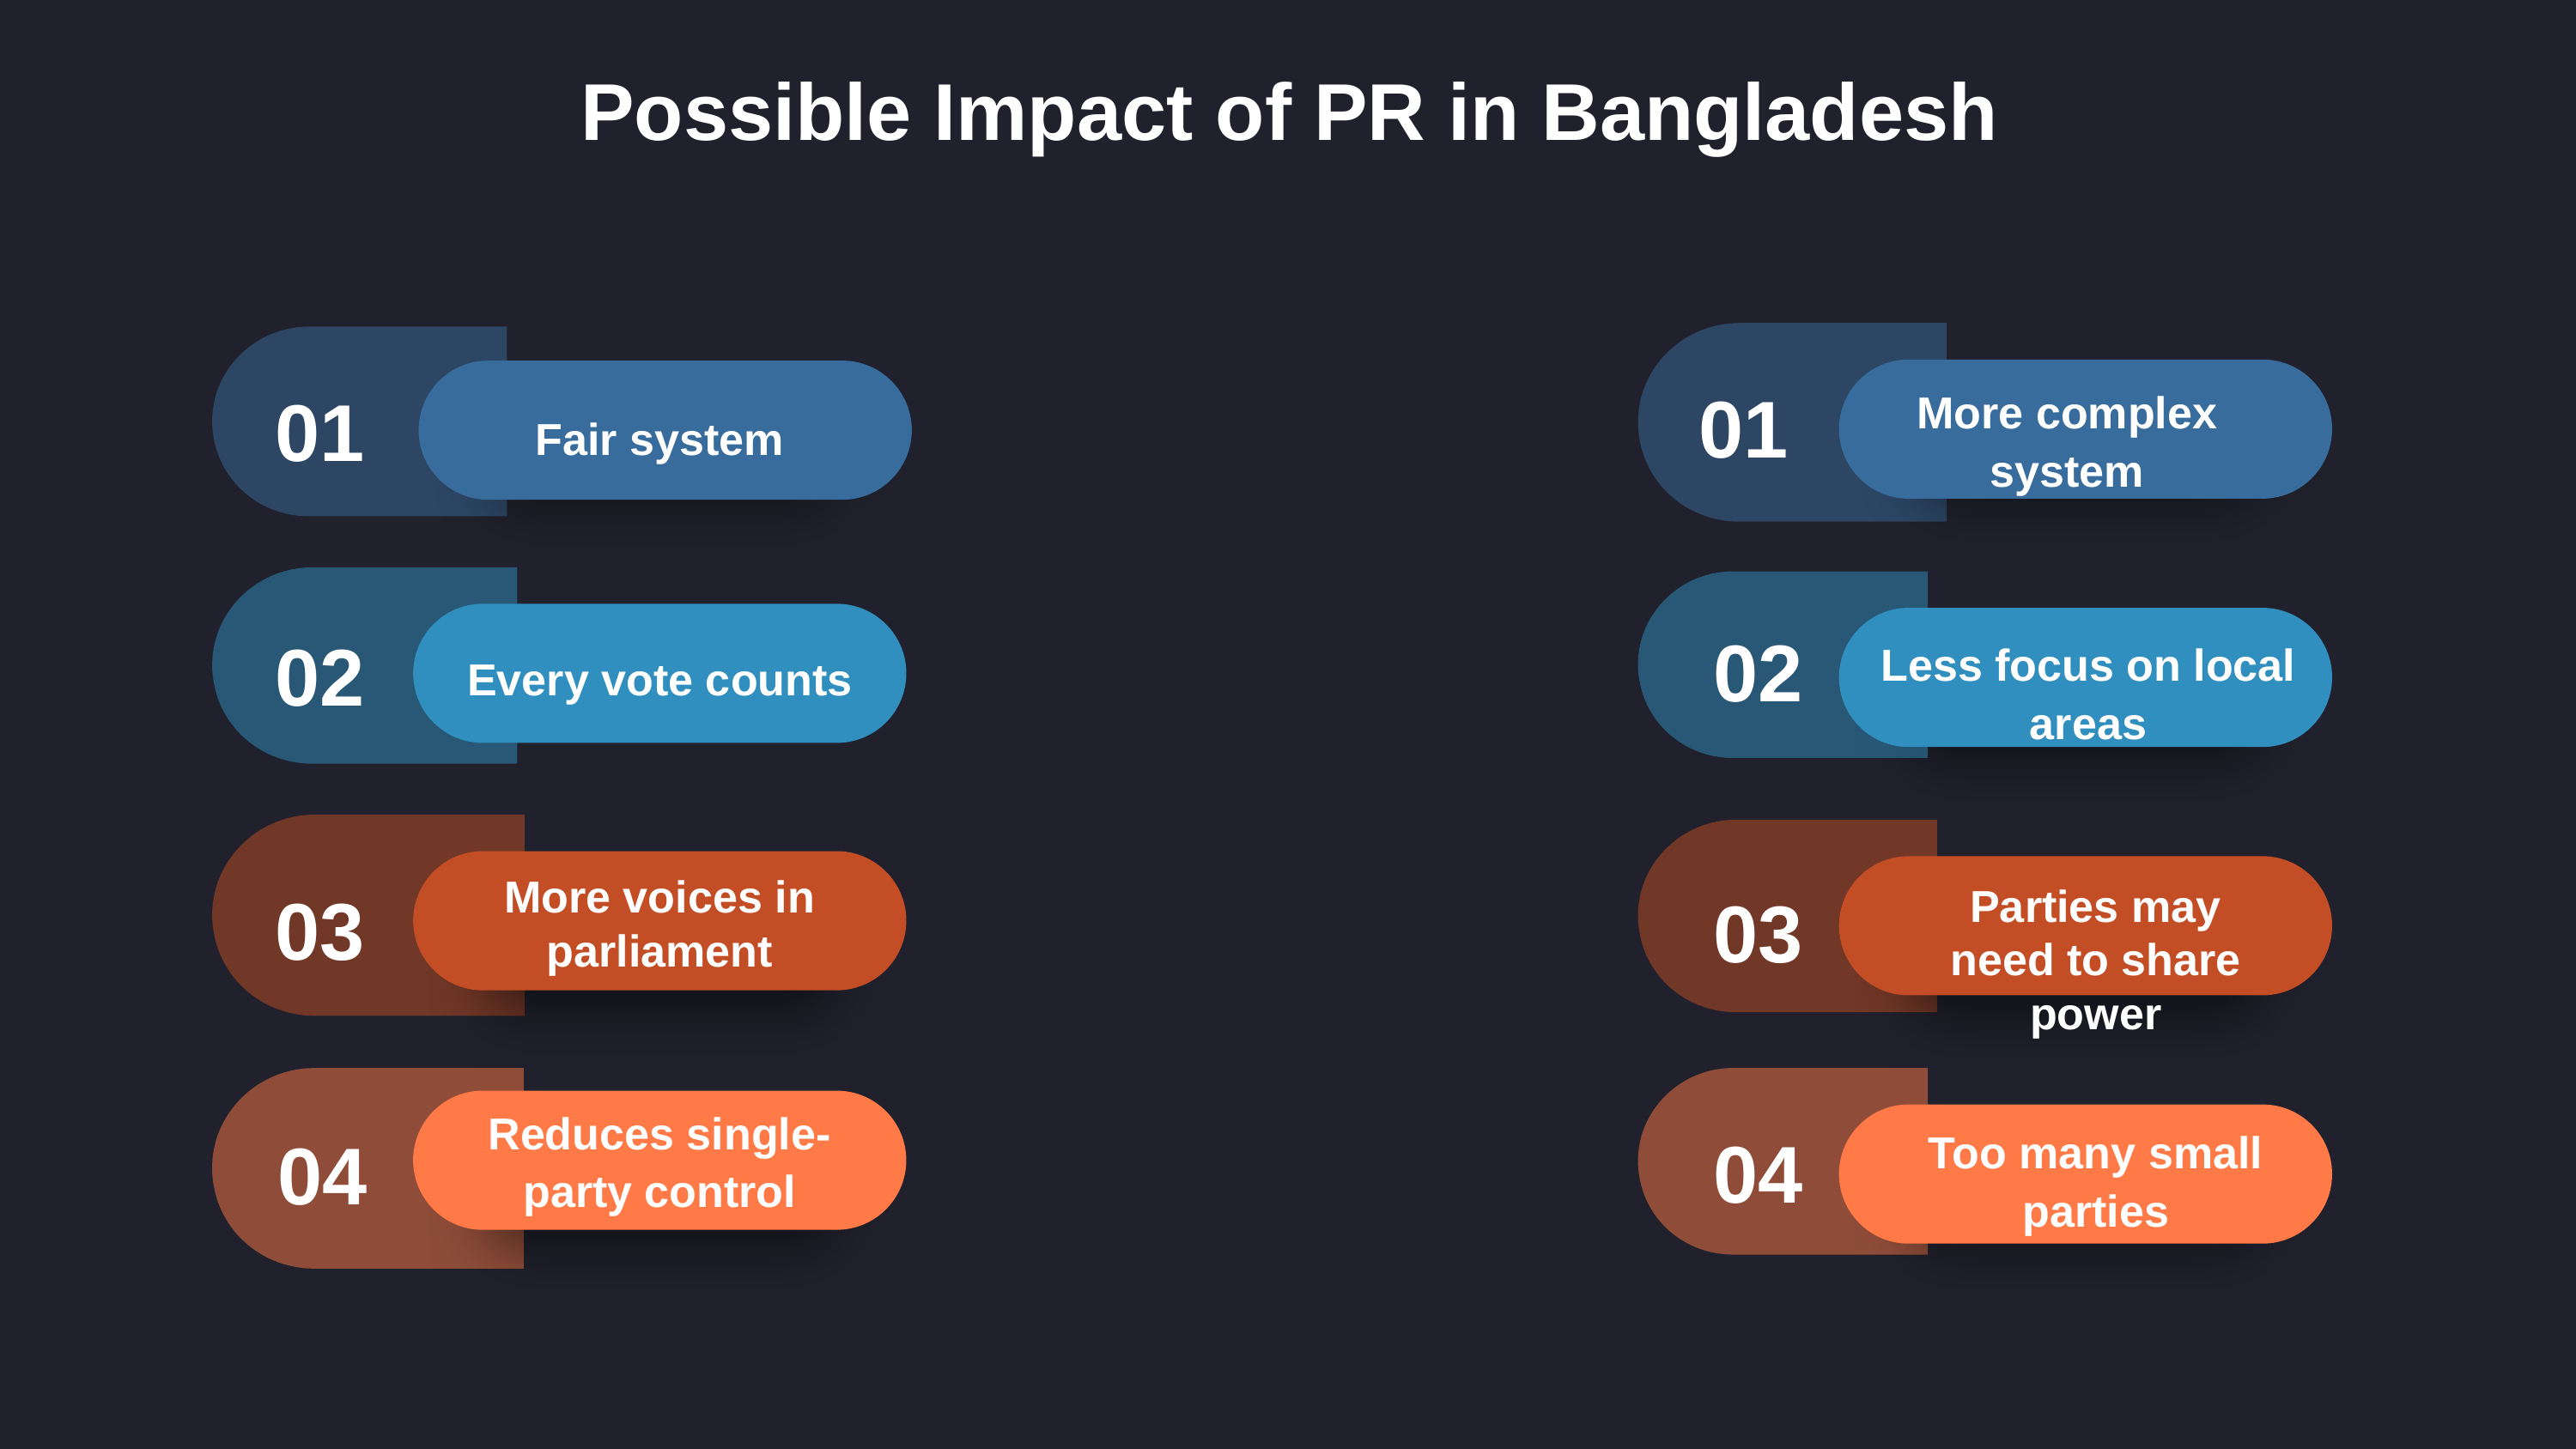

Possible Impact of PR in Bangladesh

01
More complex system

02

Less focus on local areas

03
Parties may need to share power

04
Too many small parties

01
Fair system

02
Every vote counts

03
More voices in parliament

Reduces single-party control
04